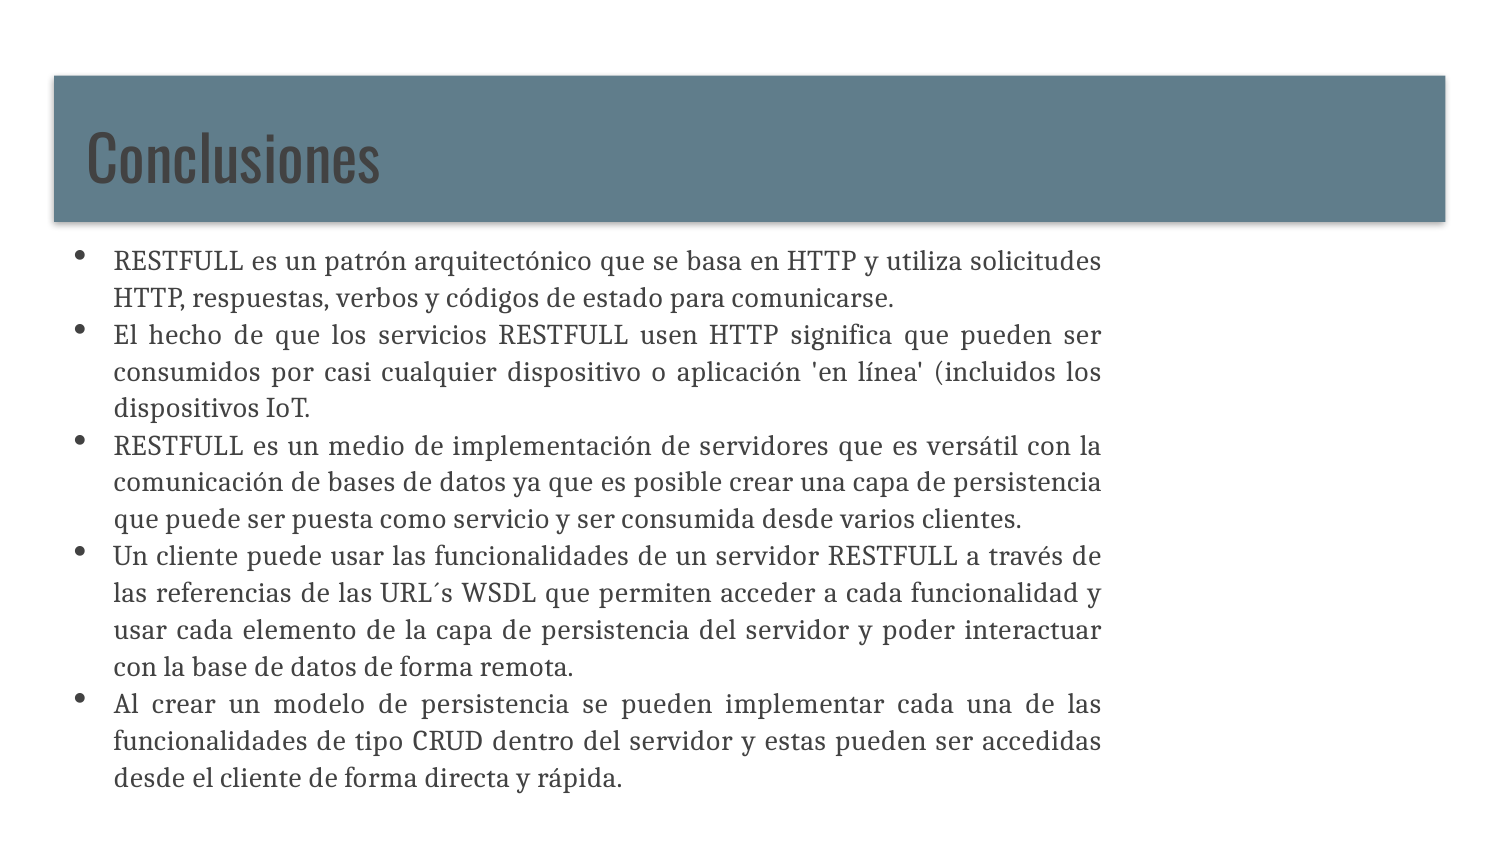

# Conclusiones
RESTFULL es un patrón arquitectónico que se basa en HTTP y utiliza solicitudes HTTP, respuestas, verbos y códigos de estado para comunicarse.
El hecho de que los servicios RESTFULL usen HTTP significa que pueden ser consumidos por casi cualquier dispositivo o aplicación 'en línea' (incluidos los dispositivos IoT.
RESTFULL es un medio de implementación de servidores que es versátil con la comunicación de bases de datos ya que es posible crear una capa de persistencia que puede ser puesta como servicio y ser consumida desde varios clientes.
Un cliente puede usar las funcionalidades de un servidor RESTFULL a través de las referencias de las URL´s WSDL que permiten acceder a cada funcionalidad y usar cada elemento de la capa de persistencia del servidor y poder interactuar con la base de datos de forma remota.
Al crear un modelo de persistencia se pueden implementar cada una de las funcionalidades de tipo CRUD dentro del servidor y estas pueden ser accedidas desde el cliente de forma directa y rápida.